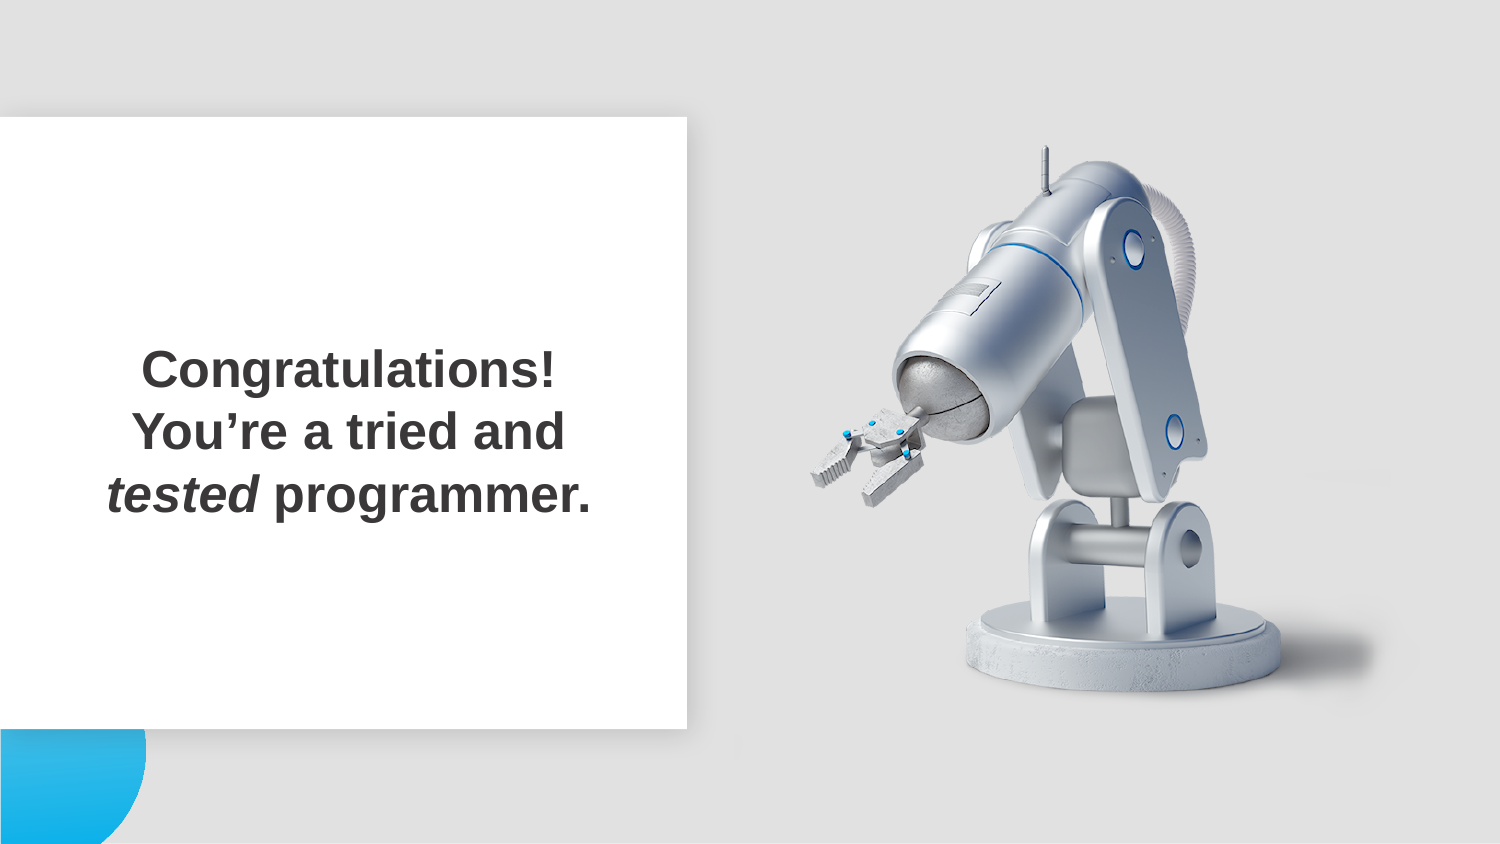

Congratulations! You’re a tried and tested programmer.